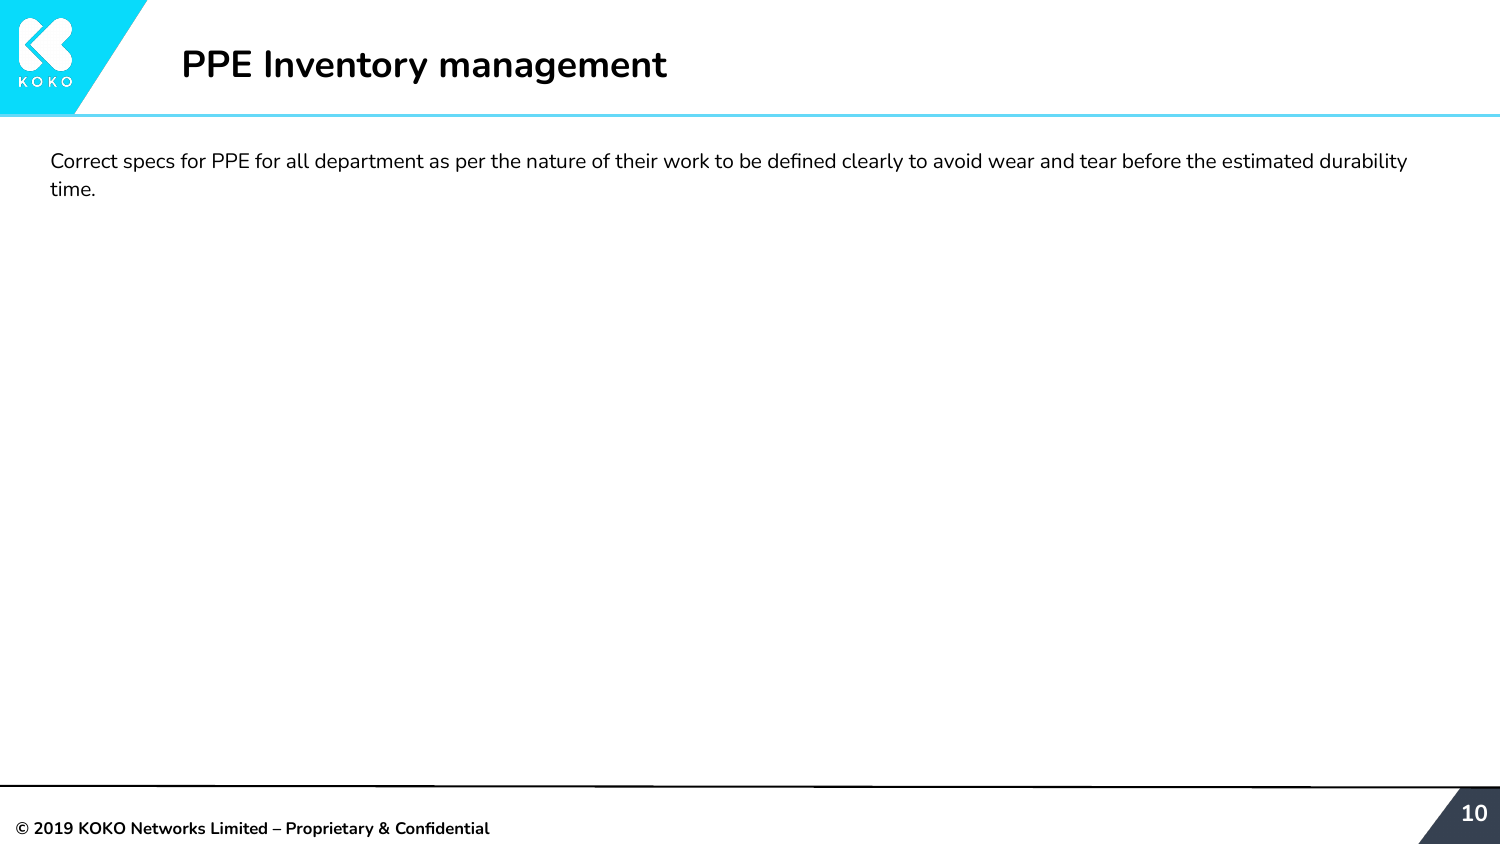

PPE Inventory management
Correct specs for PPE for all department as per the nature of their work to be defined clearly to avoid wear and tear before the estimated durability time.

10